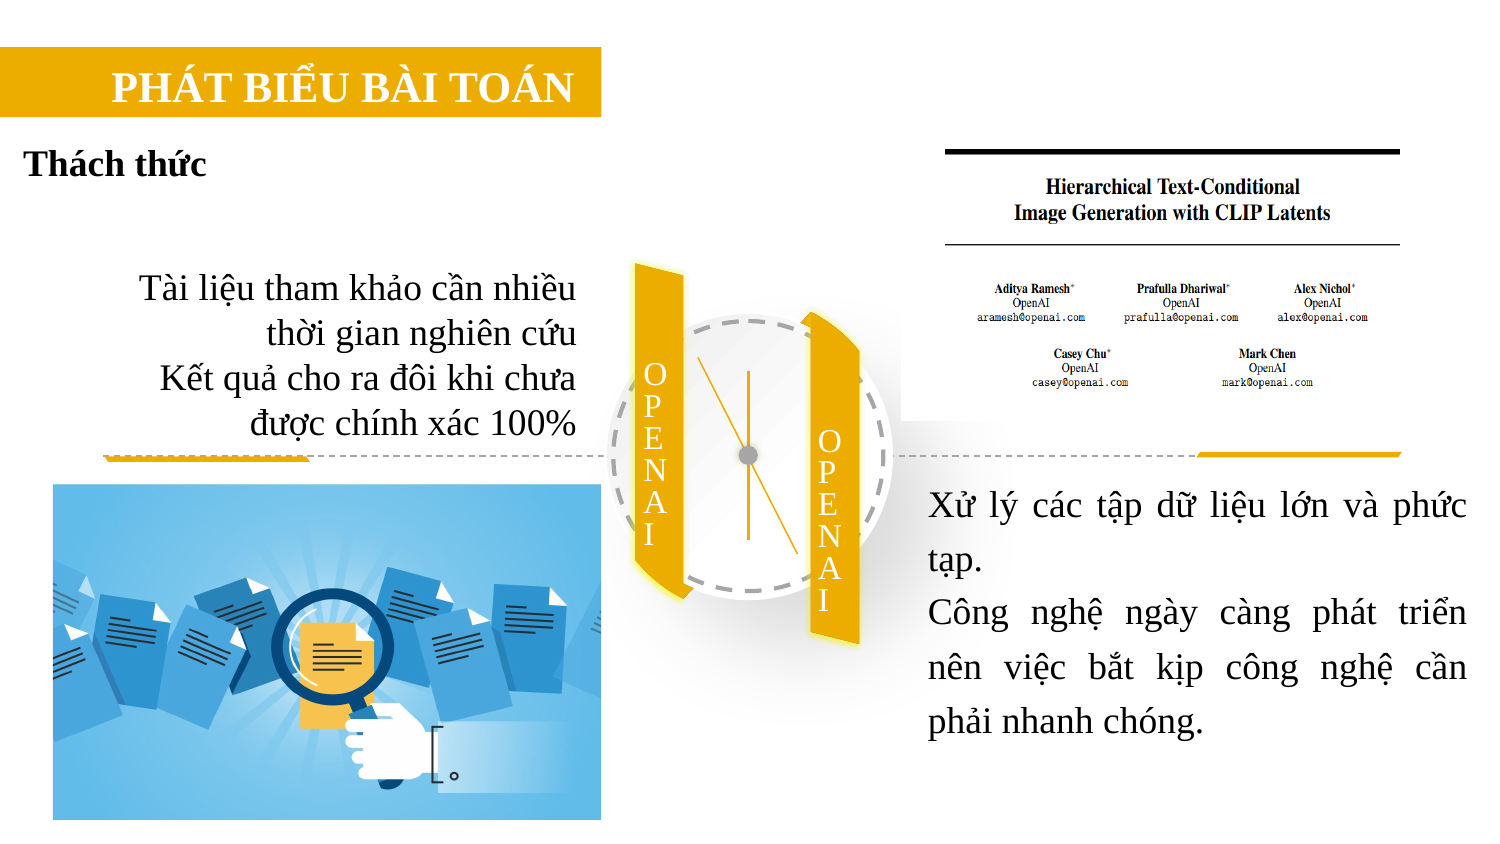

PHÁT BIỂU BÀI TOÁN

Thách thức
Tài liệu tham khảo cần nhiều thời gian nghiên cứu
Kết quả cho ra đôi khi chưa được chính xác 100%

OPENAI

OPENAI

Xử lý các tập dữ liệu lớn và phức tạp.
Công nghệ ngày càng phát triển nên việc bắt kịp công nghệ cần phải nhanh chóng.